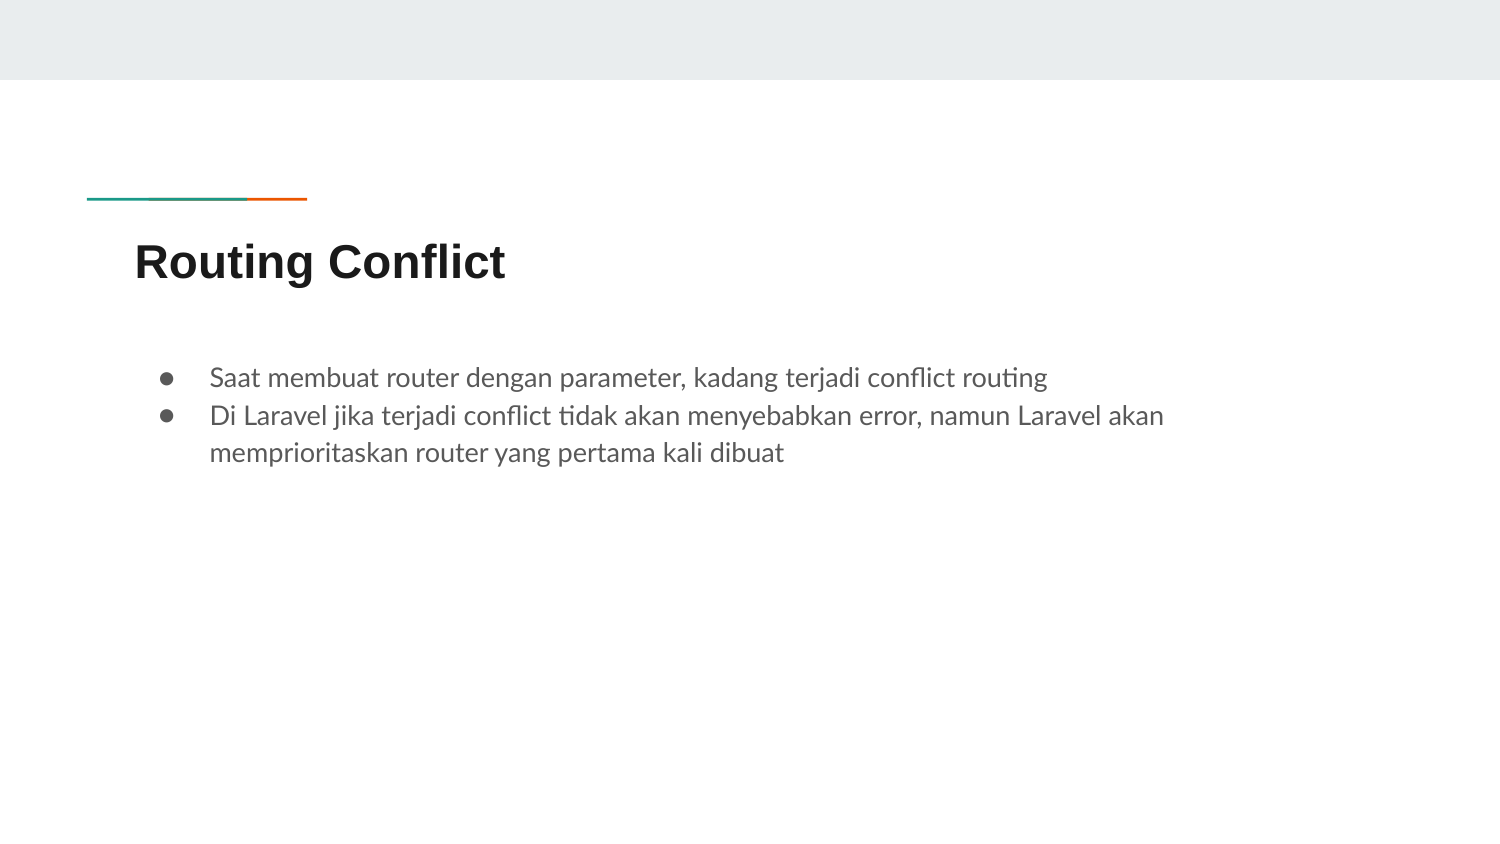

# Routing Conflict
Saat membuat router dengan parameter, kadang terjadi conflict routing
Di Laravel jika terjadi conflict tidak akan menyebabkan error, namun Laravel akan memprioritaskan router yang pertama kali dibuat